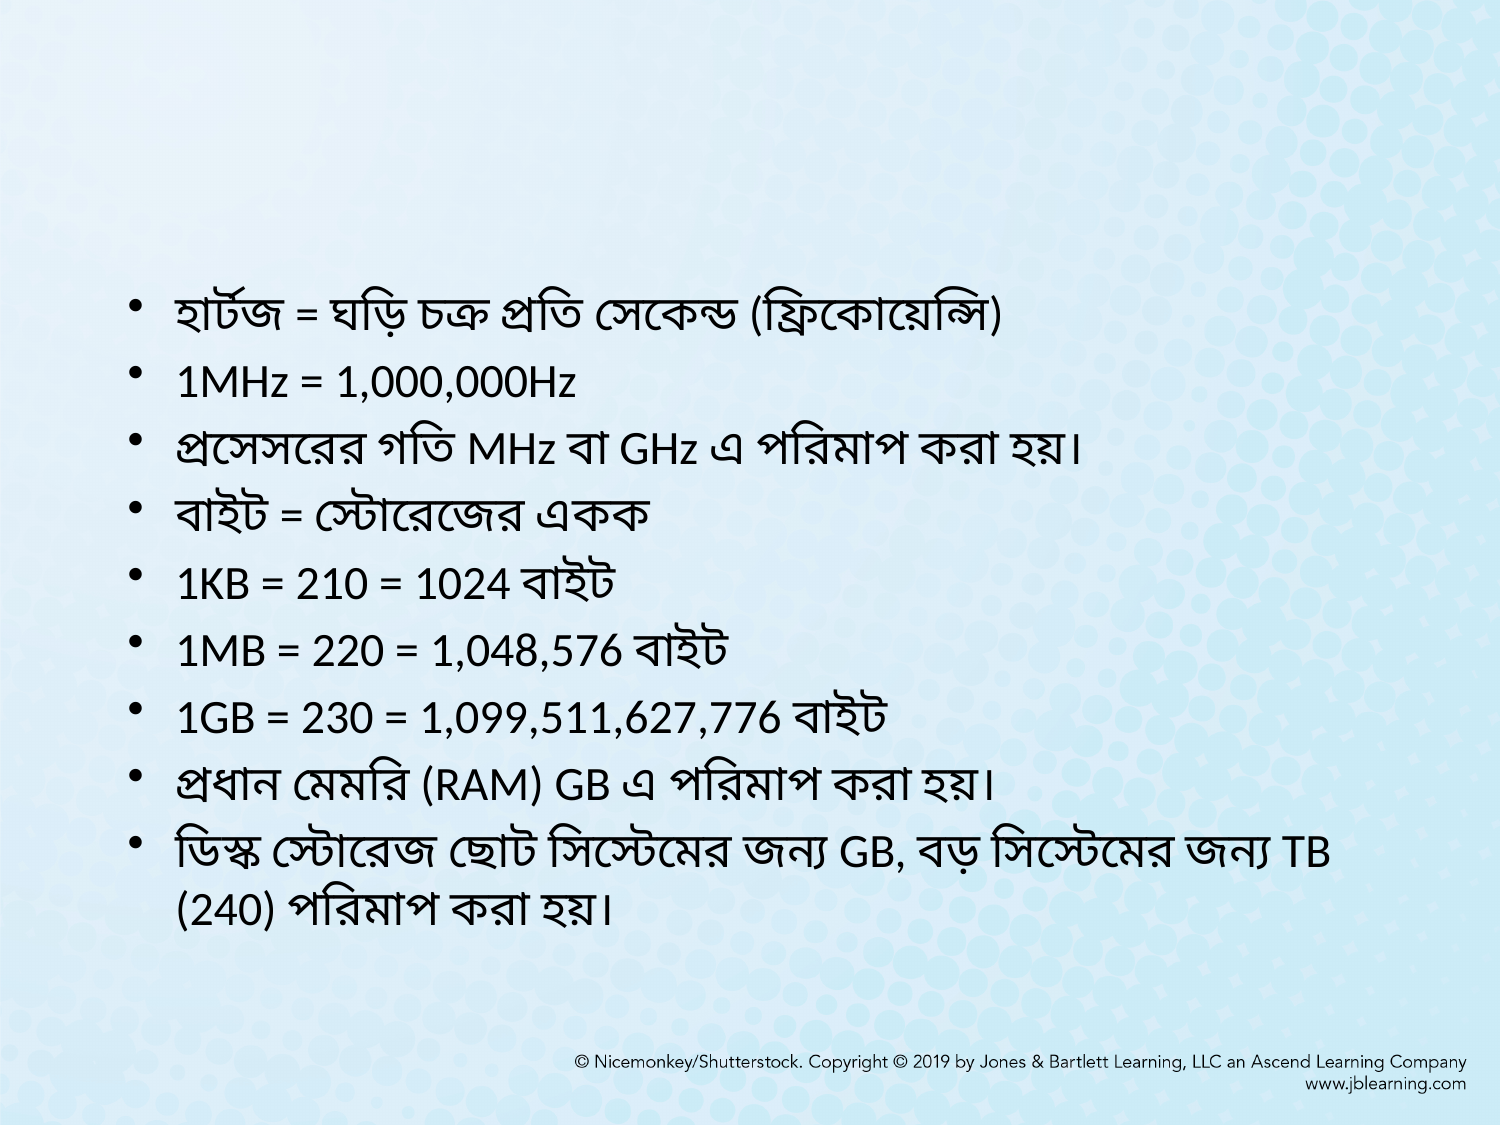

#
হার্টজ = ঘড়ি চক্র প্রতি সেকেন্ড (ফ্রিকোয়েন্সি)
1MHz = 1,000,000Hz
প্রসেসরের গতি MHz বা GHz এ পরিমাপ করা হয়।
বাইট = স্টোরেজের একক
1KB = 210 = 1024 বাইট
1MB = 220 = 1,048,576 বাইট
1GB = 230 = 1,099,511,627,776 বাইট
প্রধান মেমরি (RAM) GB এ পরিমাপ করা হয়।
ডিস্ক স্টোরেজ ছোট সিস্টেমের জন্য GB, বড় সিস্টেমের জন্য TB (240) পরিমাপ করা হয়।